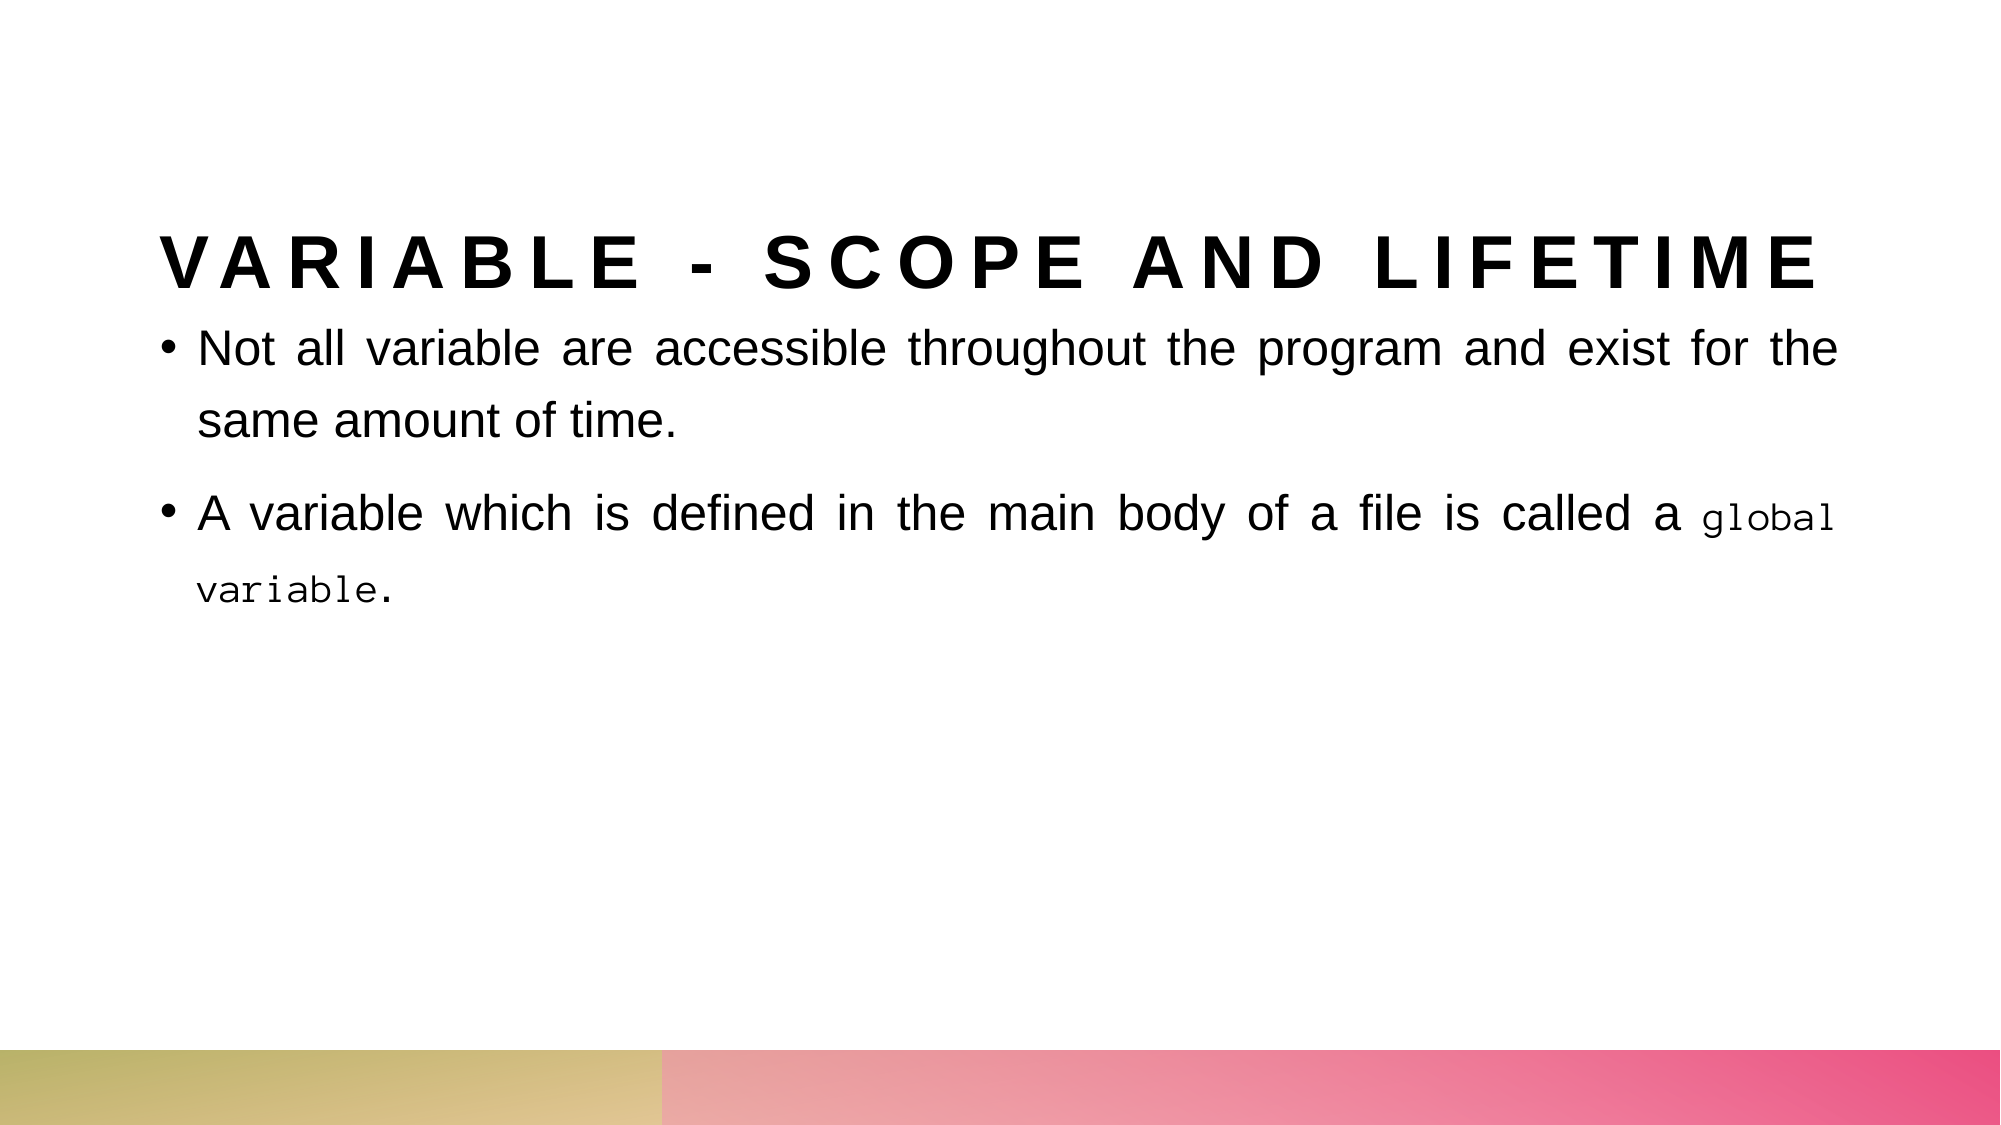

# Variable - scope and lifetime
Not all variable are accessible throughout the program and exist for the same amount of time.
A variable which is defined in the main body of a file is called a global variable.